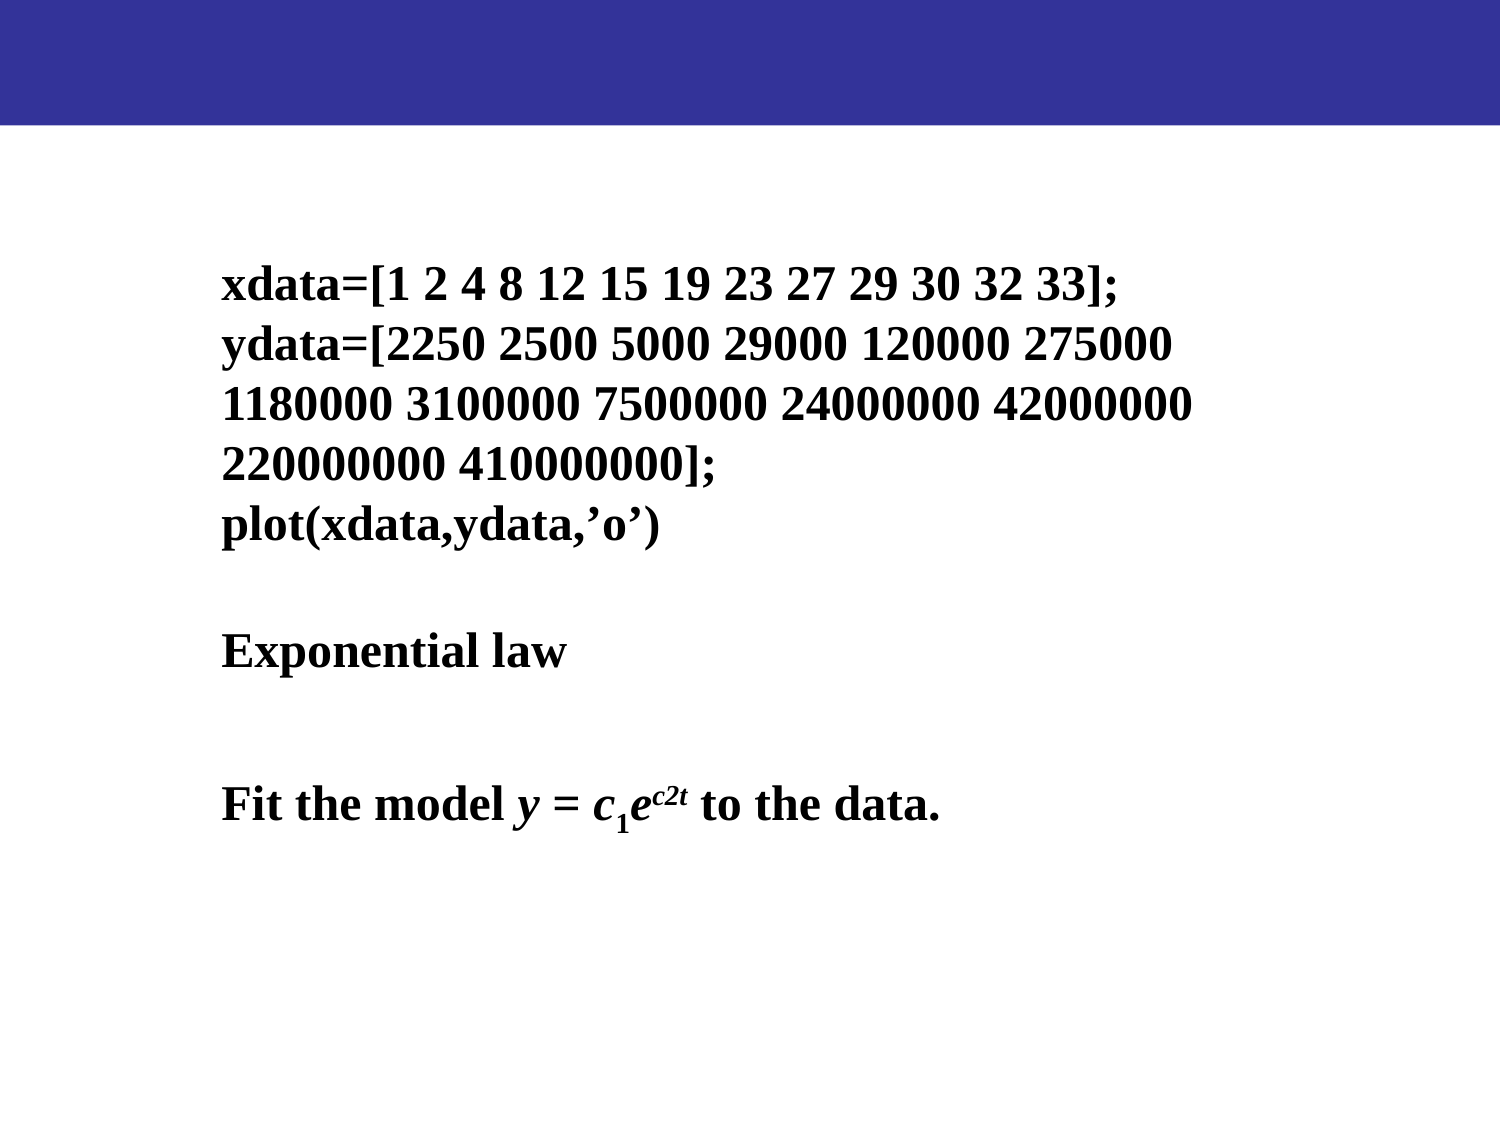

xdata=[1 2 4 8 12 15 19 23 27 29 30 32 33];
ydata=[2250 2500 5000 29000 120000 275000 1180000 3100000 7500000 24000000 42000000 220000000 410000000];
plot(xdata,ydata,’o’)
Exponential law
Fit the model y = c1ec2t to the data.